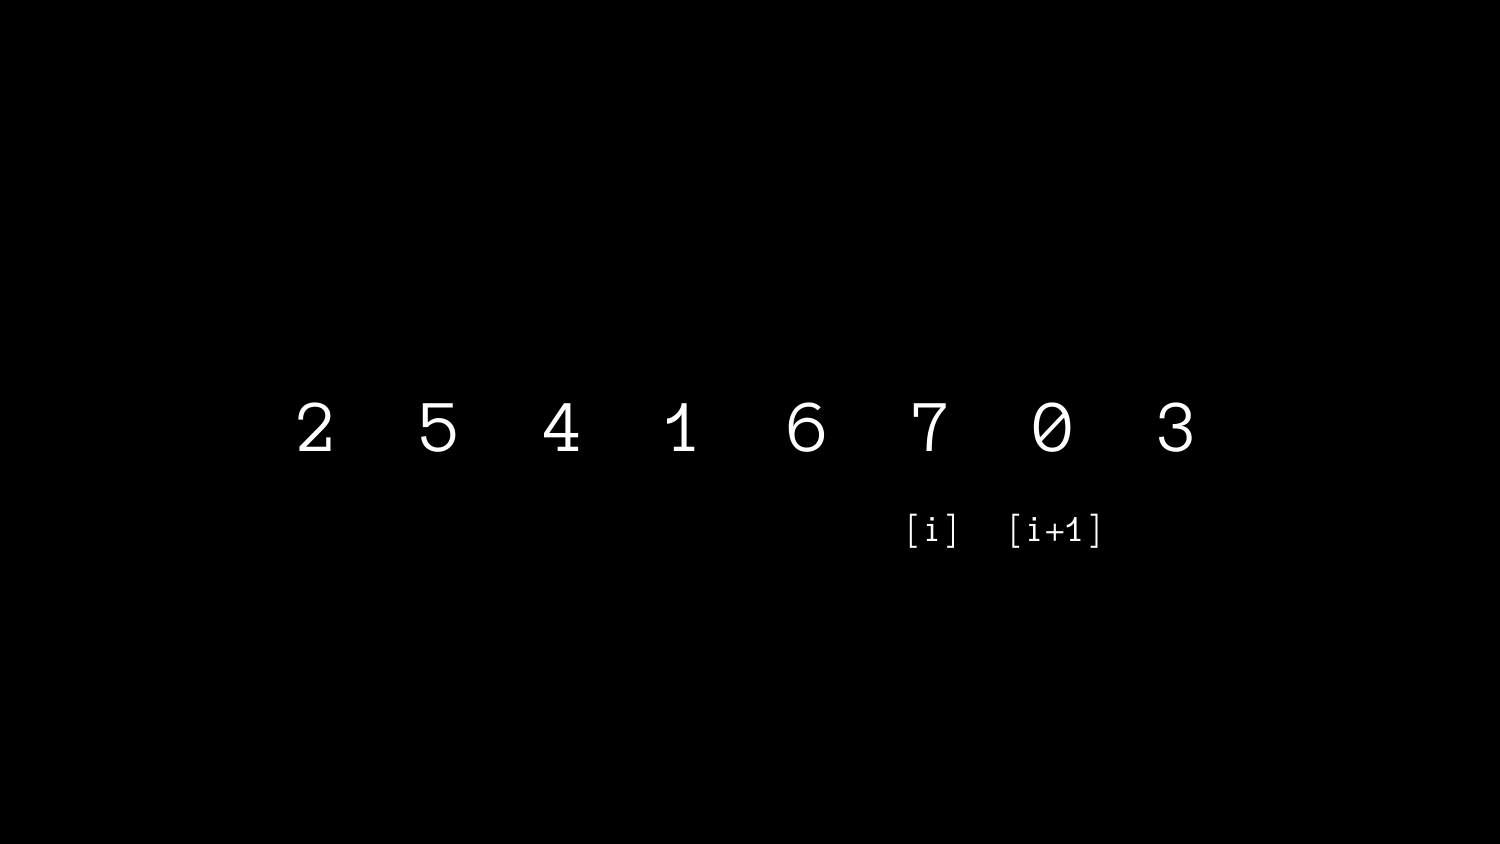

# 2  5  4  1  6  7  0  3
[i]  [i+1]